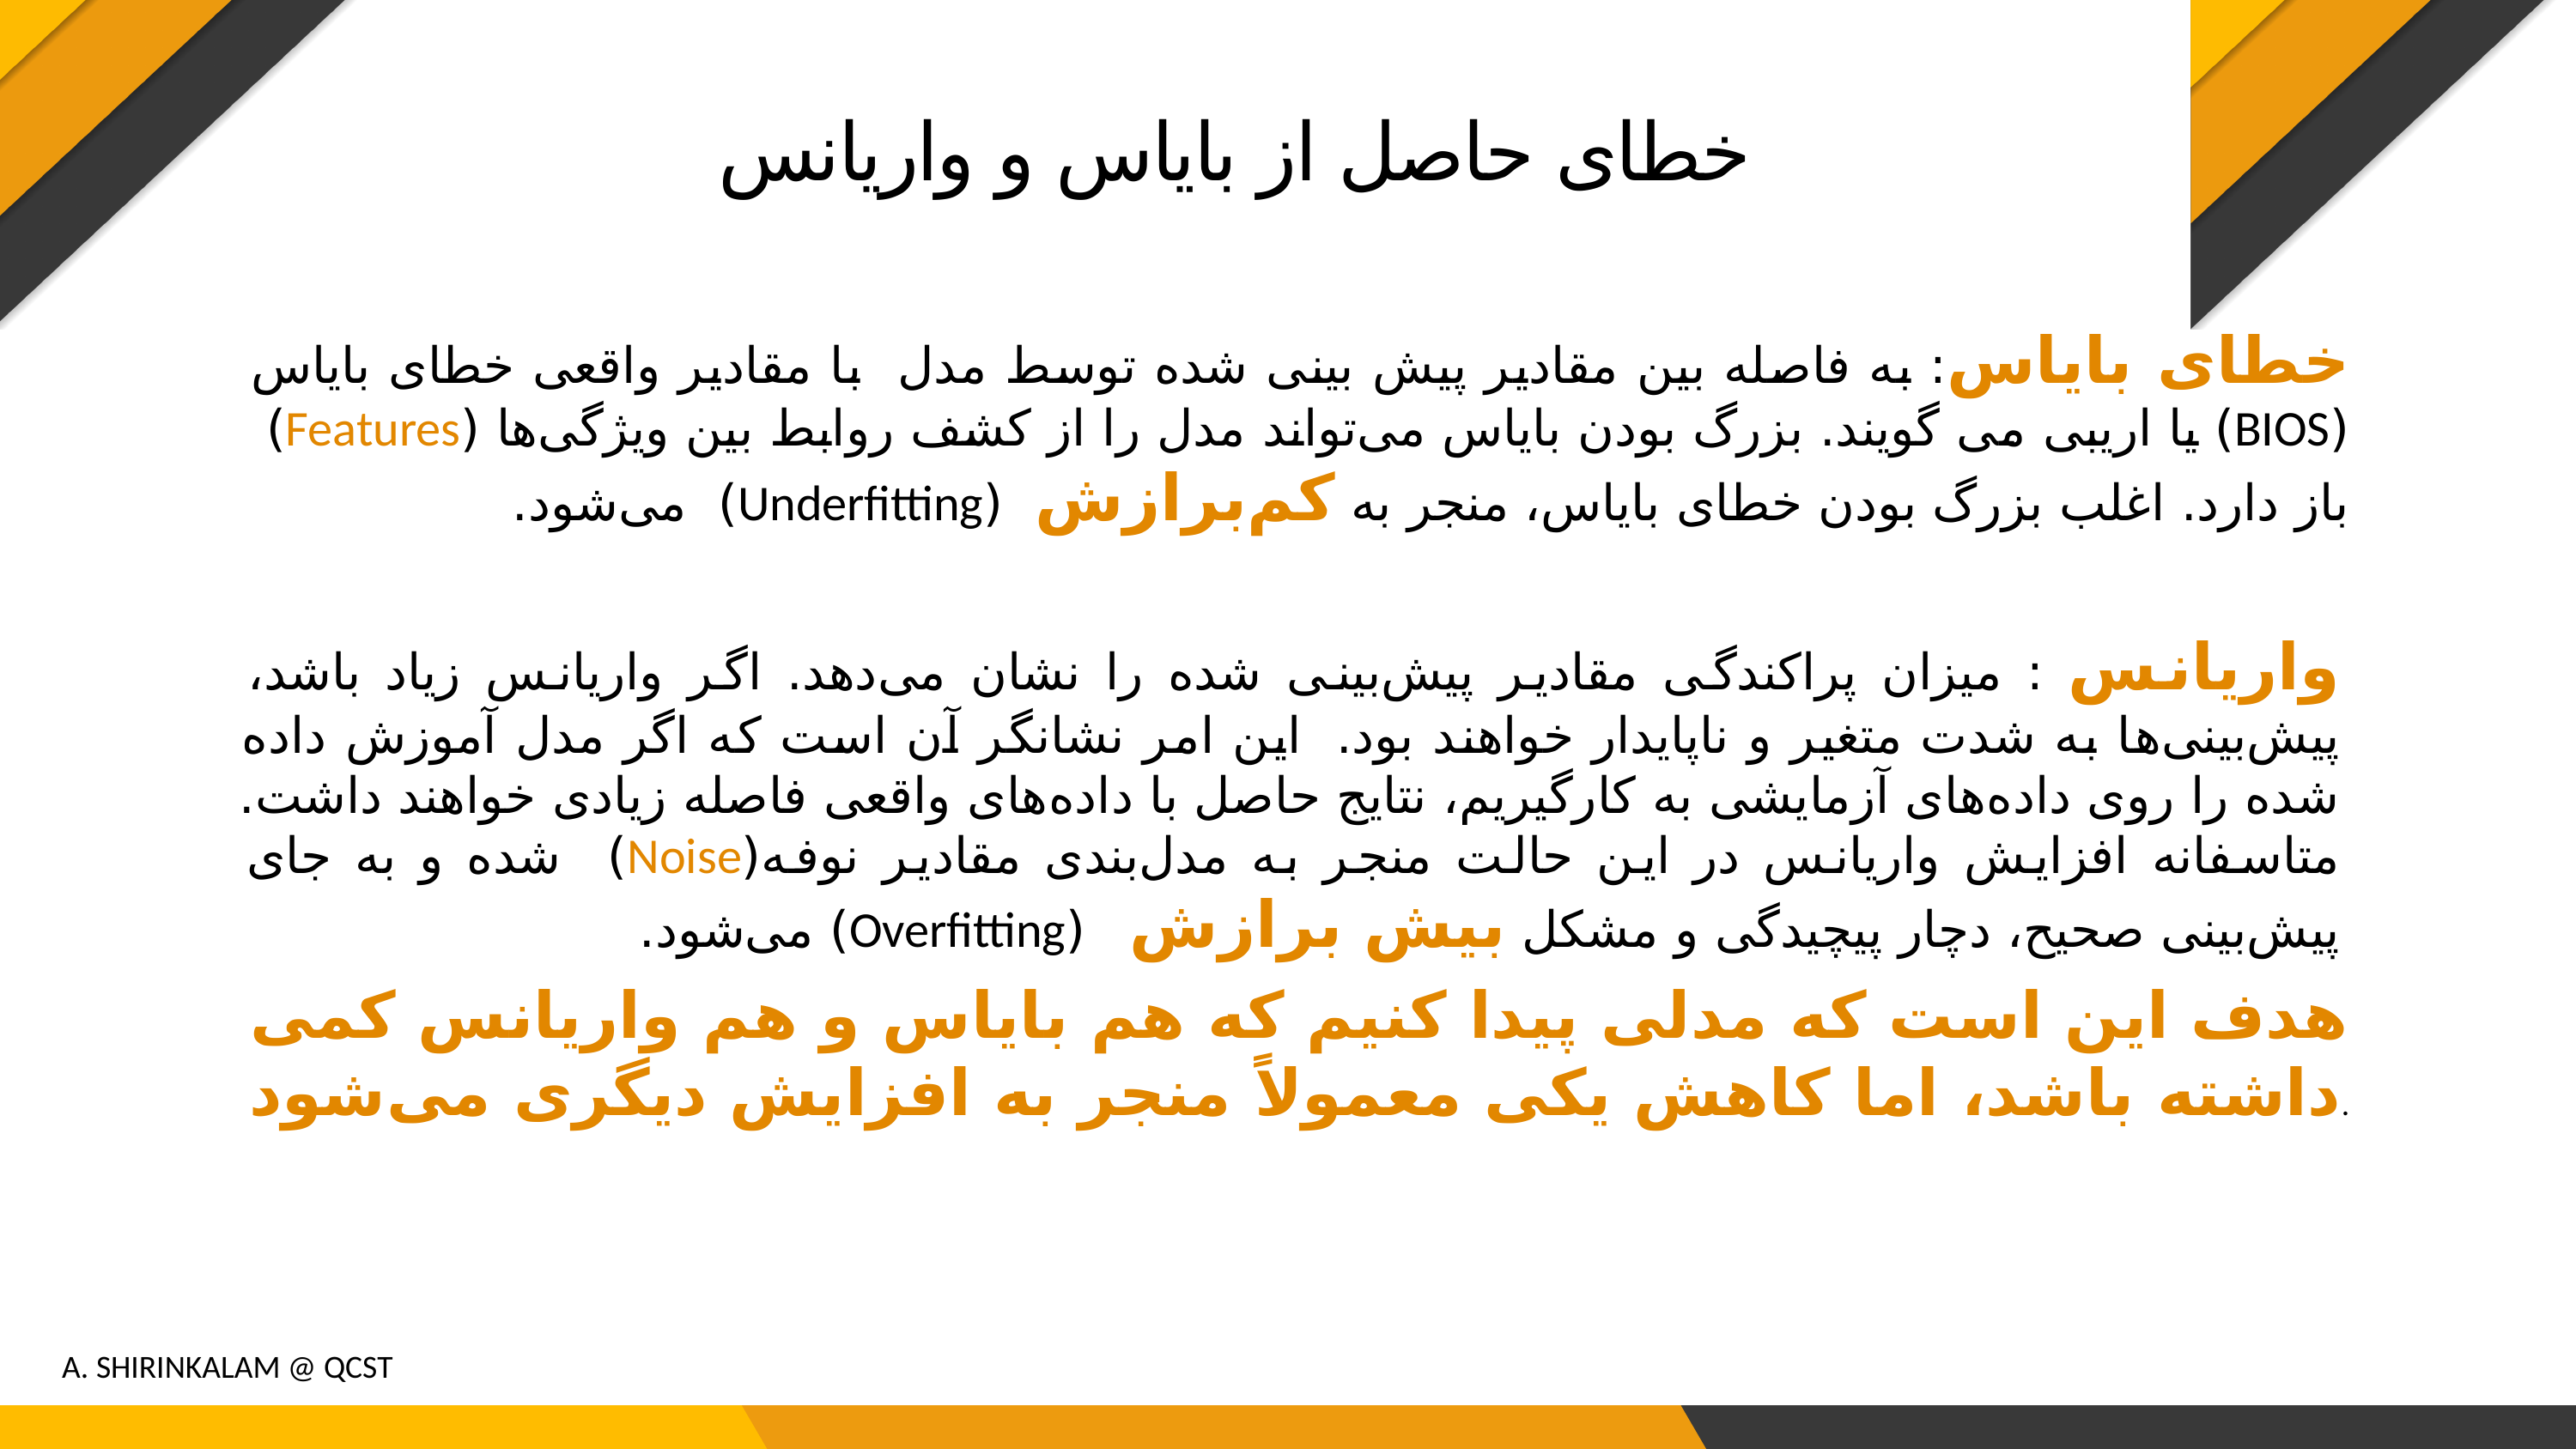

خطای حاصل از بایاس و واریانس

خطای بایاس: به فاصله بین مقادیر پیش بینی شده توسط مدل  با مقادیر واقعی خطای بایاس (BIOS) یا اریبی می گویند. بزرگ بودن بایاس می‌تواند مدل را از کشف روابط بین ویژگی‌ها (Features)  باز دارد. اغلب بزرگ بودن خطای بایاس، منجر به کم‌برازش  (Underfitting)  می‌شود.

واریانس : میزان پراکندگی مقادیر پیش‌بینی شده را نشان می‌دهد. اگر واریانس زیاد باشد، پیش‌بینی‌ها به شدت متغیر و ناپایدار خواهند بود.  این امر نشانگر آن است که اگر مدل آموزش داده شده را روی داده‌های آزمایشی به کارگیریم، نتایج حاصل با داده‌های واقعی فاصله زیادی خواهند داشت. متاسفانه افزایش واریانس در این حالت منجر به مدل‌بندی مقادیر نوفه(Noise)  شده و به جای پیش‌بینی صحیح، دچار پیچیدگی و مشکل بیش برازش  (Overfitting) می‌شود.
هدف این است که مدلی پیدا کنیم که هم بایاس و هم واریانس کمی داشته باشد، اما کاهش یکی معمولاً منجر به افزایش دیگری می‌شود.
A. SHIRINKALAM @ QCST